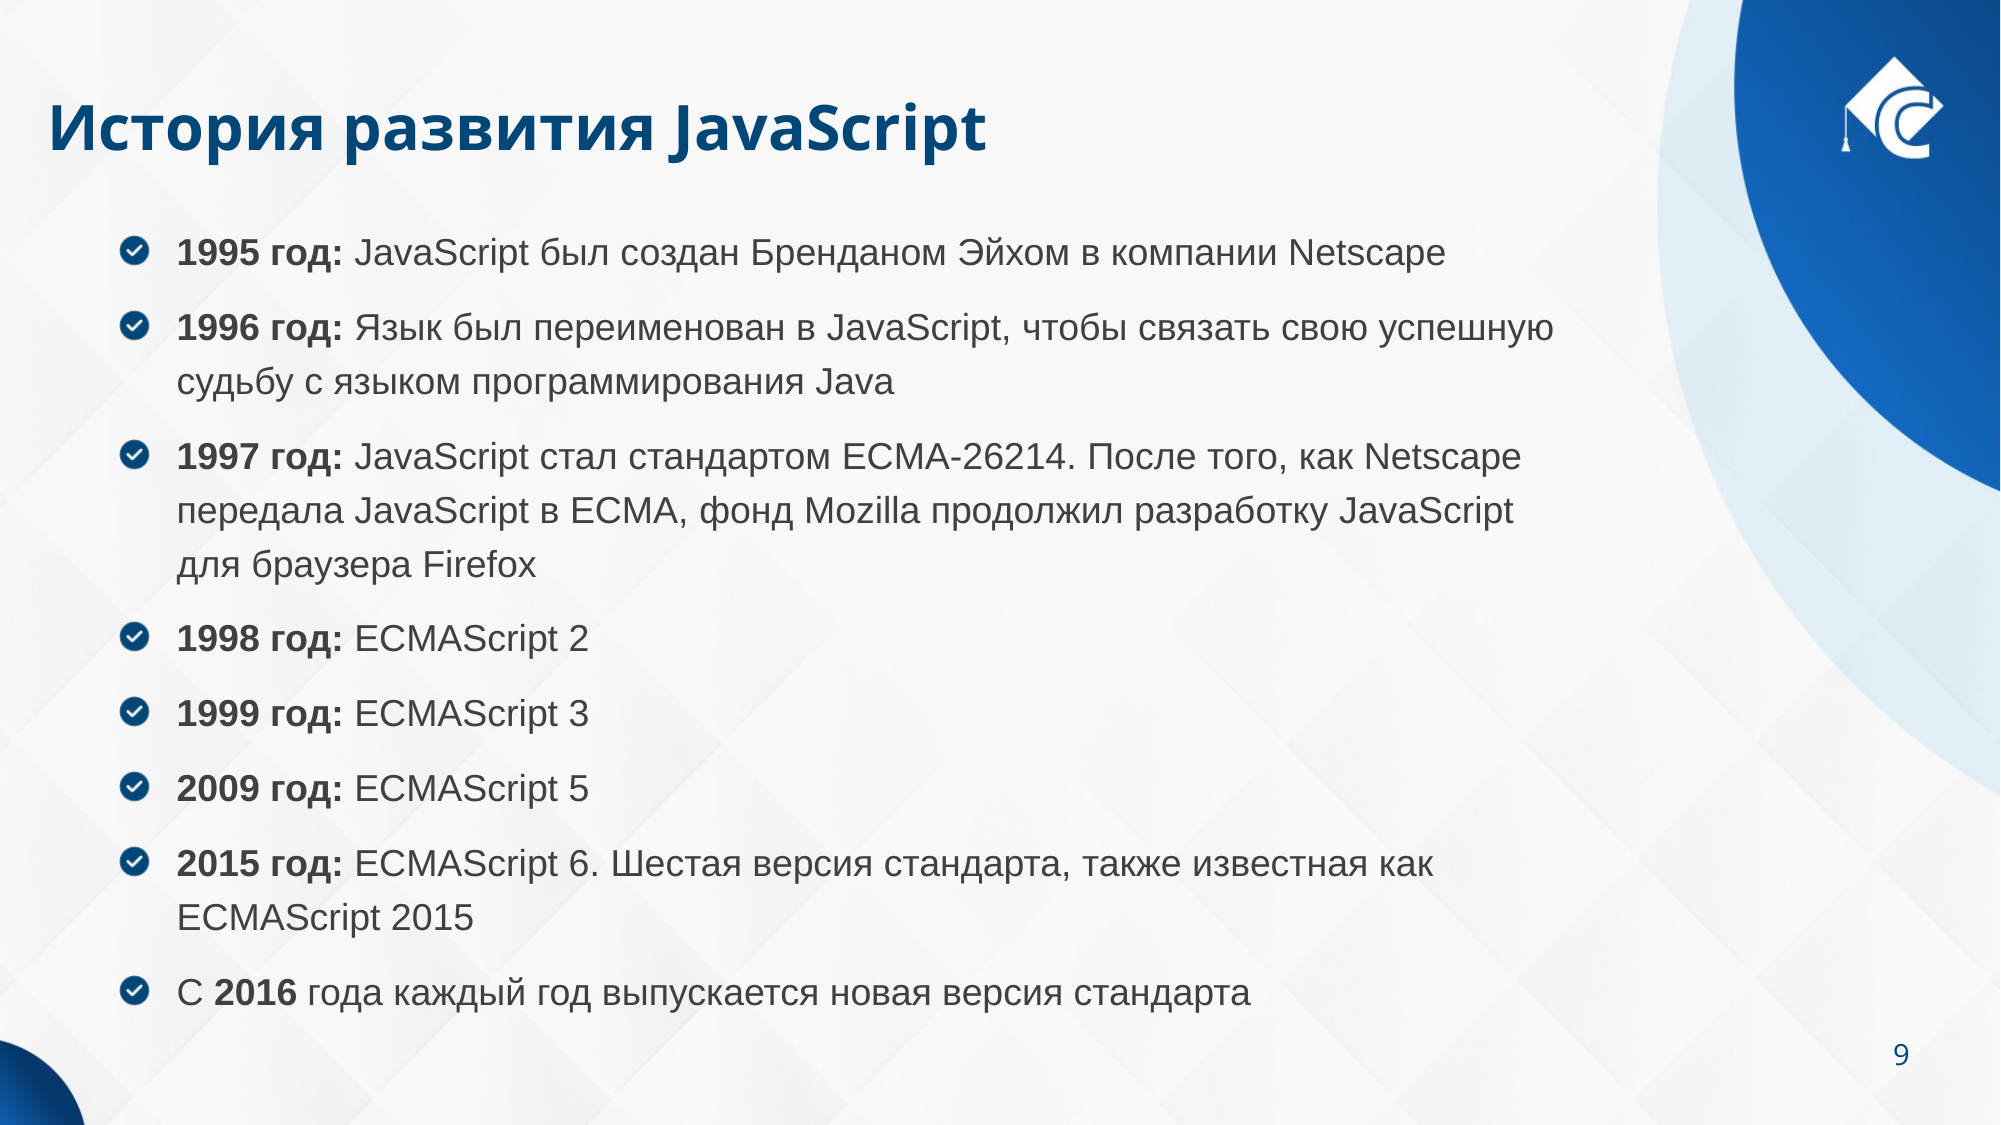

# История развития JavaScript
1995 год: JavaScript был создан Бренданом Эйхом в компании Netscape
1996 год: Язык был переименован в JavaScript, чтобы связать свою успешную судьбу с языком программирования Java
1997 год: JavaScript стал стандартом ECMA-26214. После того, как Netscape передала JavaScript в ECMA, фонд Mozilla продолжил разработку JavaScript для браузера Firefox
1998 год: ECMAScript 2
1999 год: ECMAScript 3
2009 год: ECMAScript 5
2015 год: ECMAScript 6. Шестая версия стандарта, также известная как ECMAScript 2015
С 2016 года каждый год выпускается новая версия стандарта

9